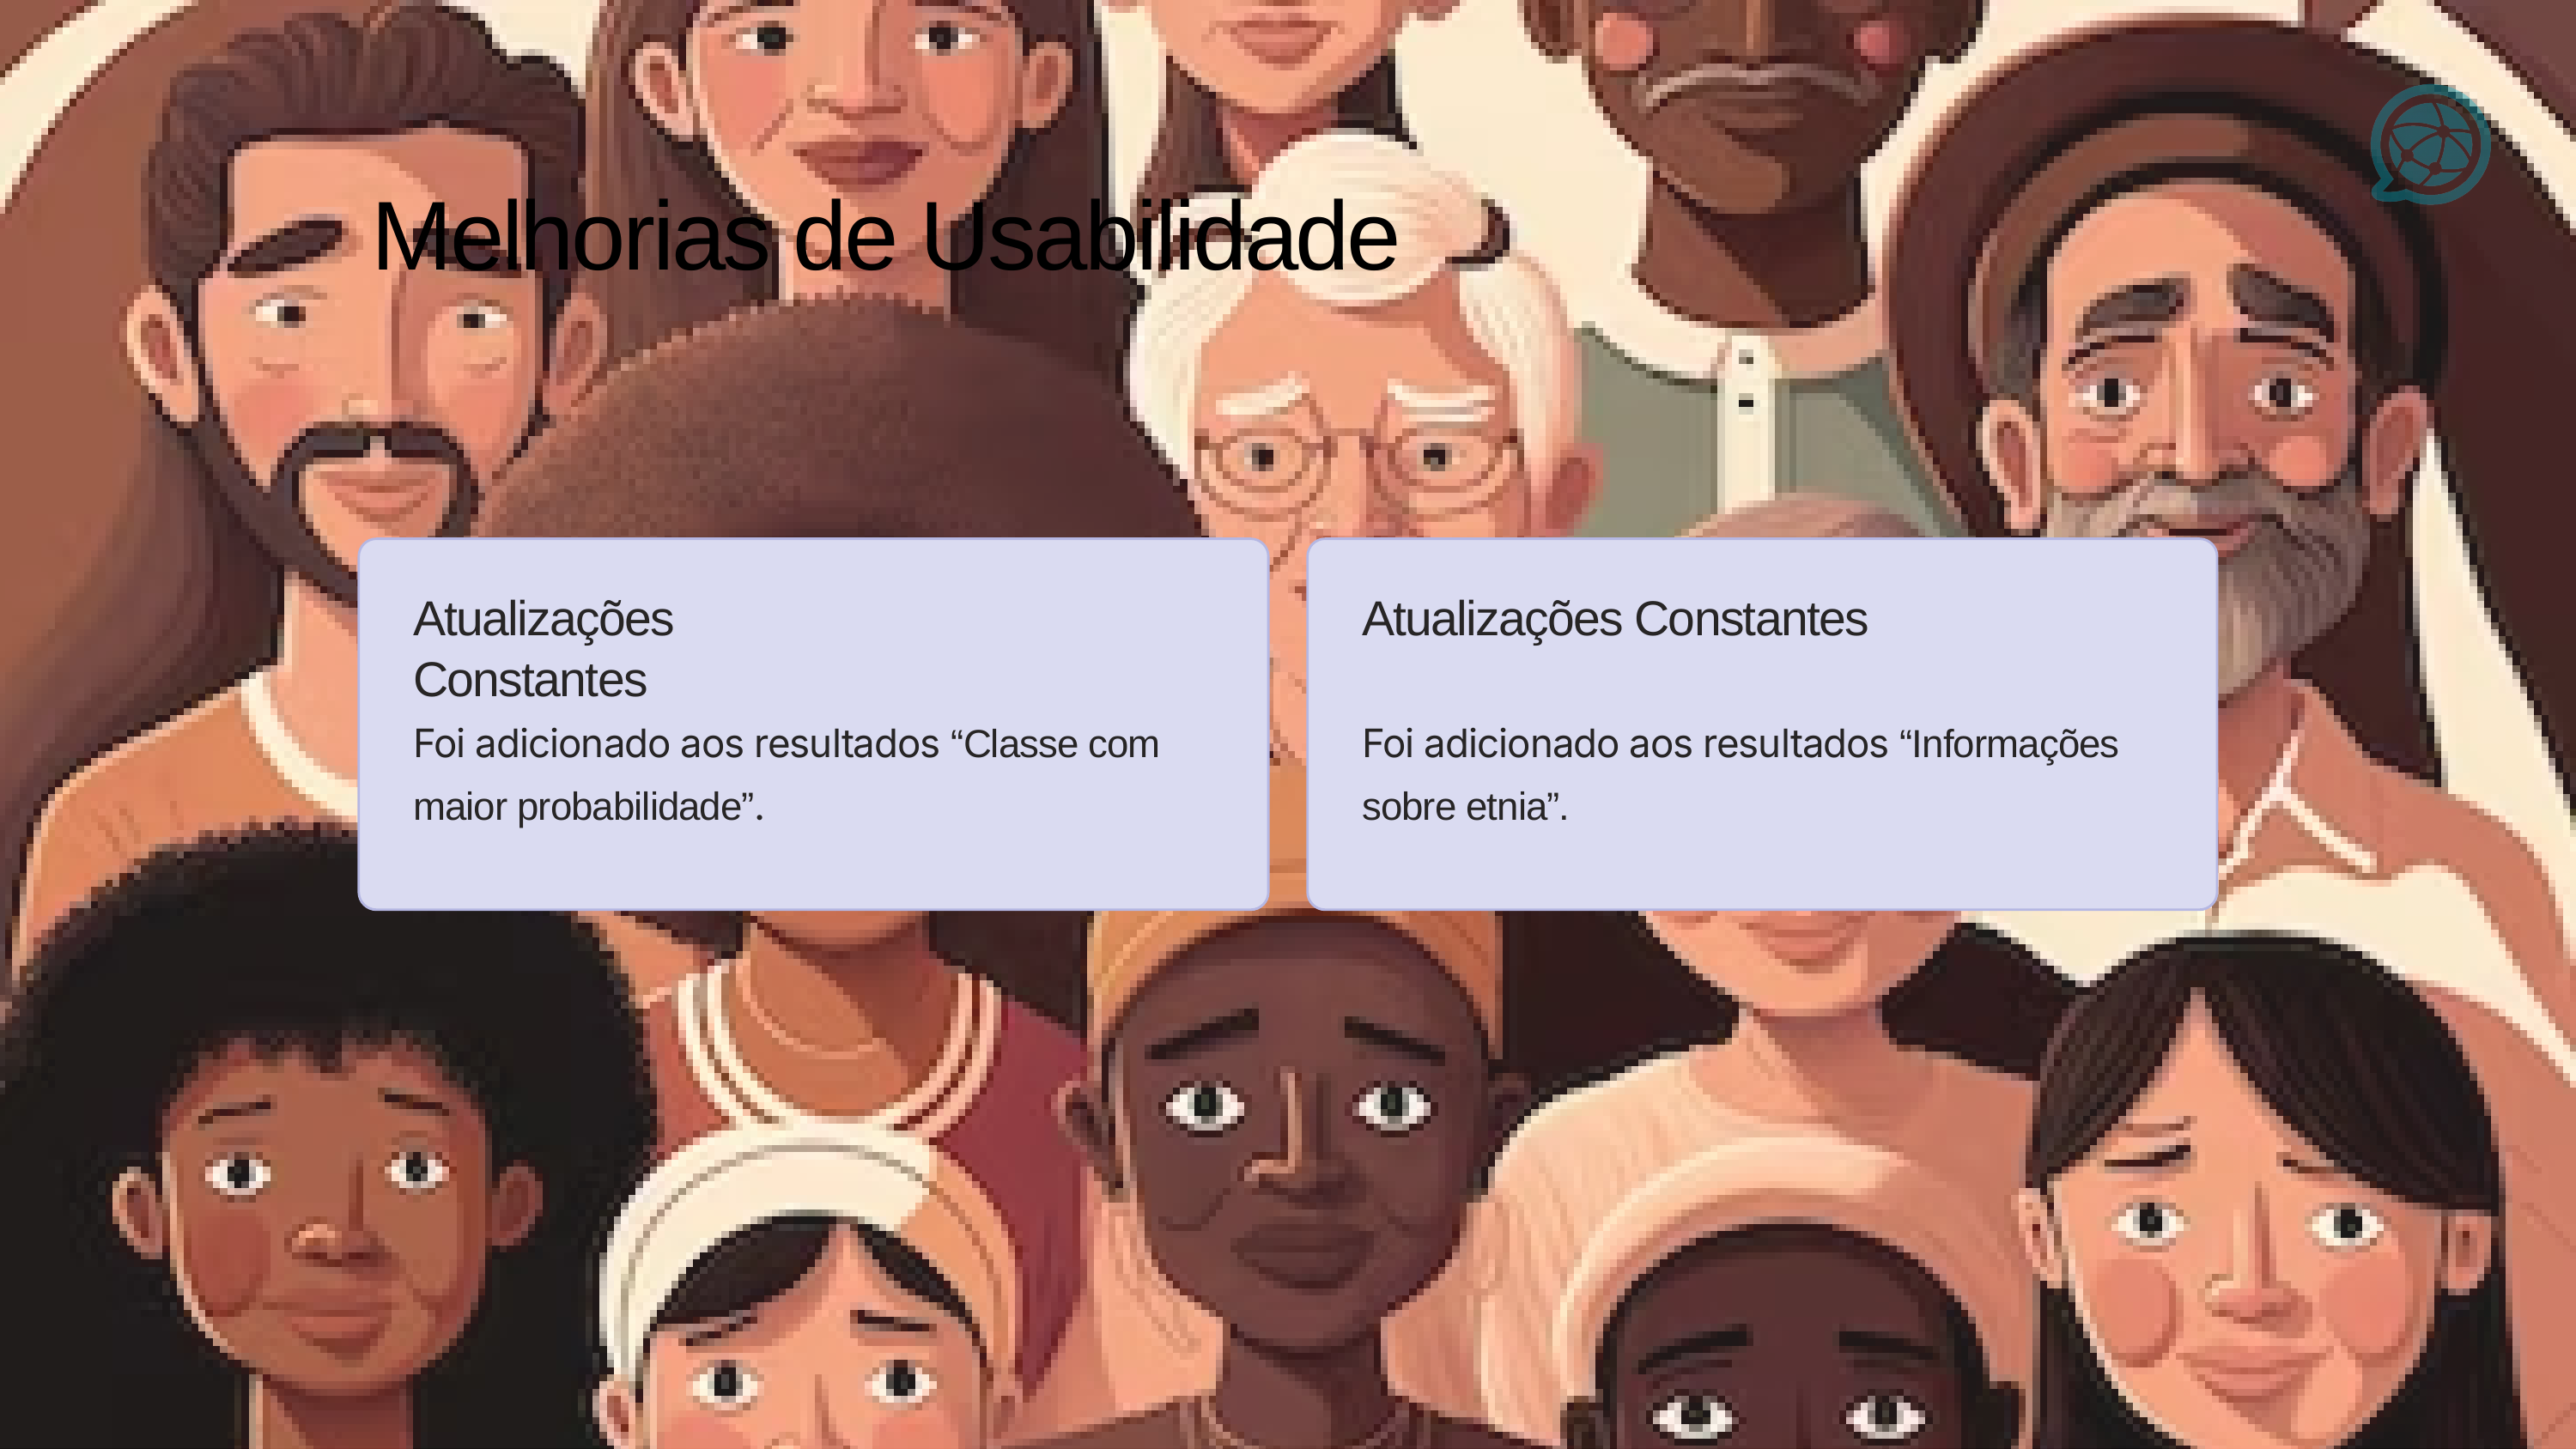

Melhorias de Usabilidade

Atualizações Constantes
Atualizações Constantes
Foi adicionado aos resultados “Classe com maior probabilidade”.
Foi adicionado aos resultados “Informações sobre etnia”.